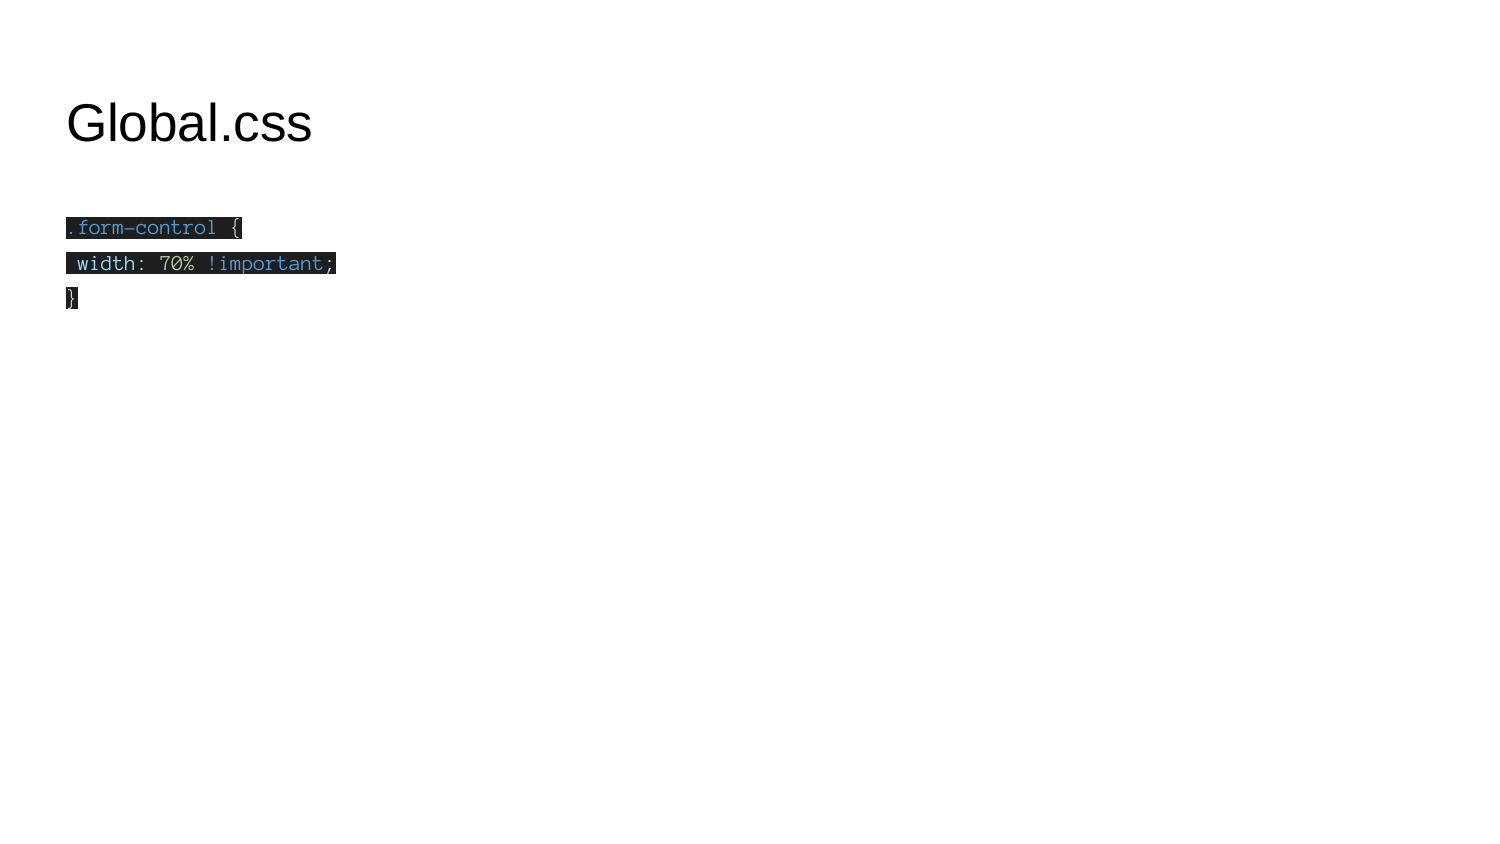

# Global.css
.form-control {
 width: 70% !important;
}